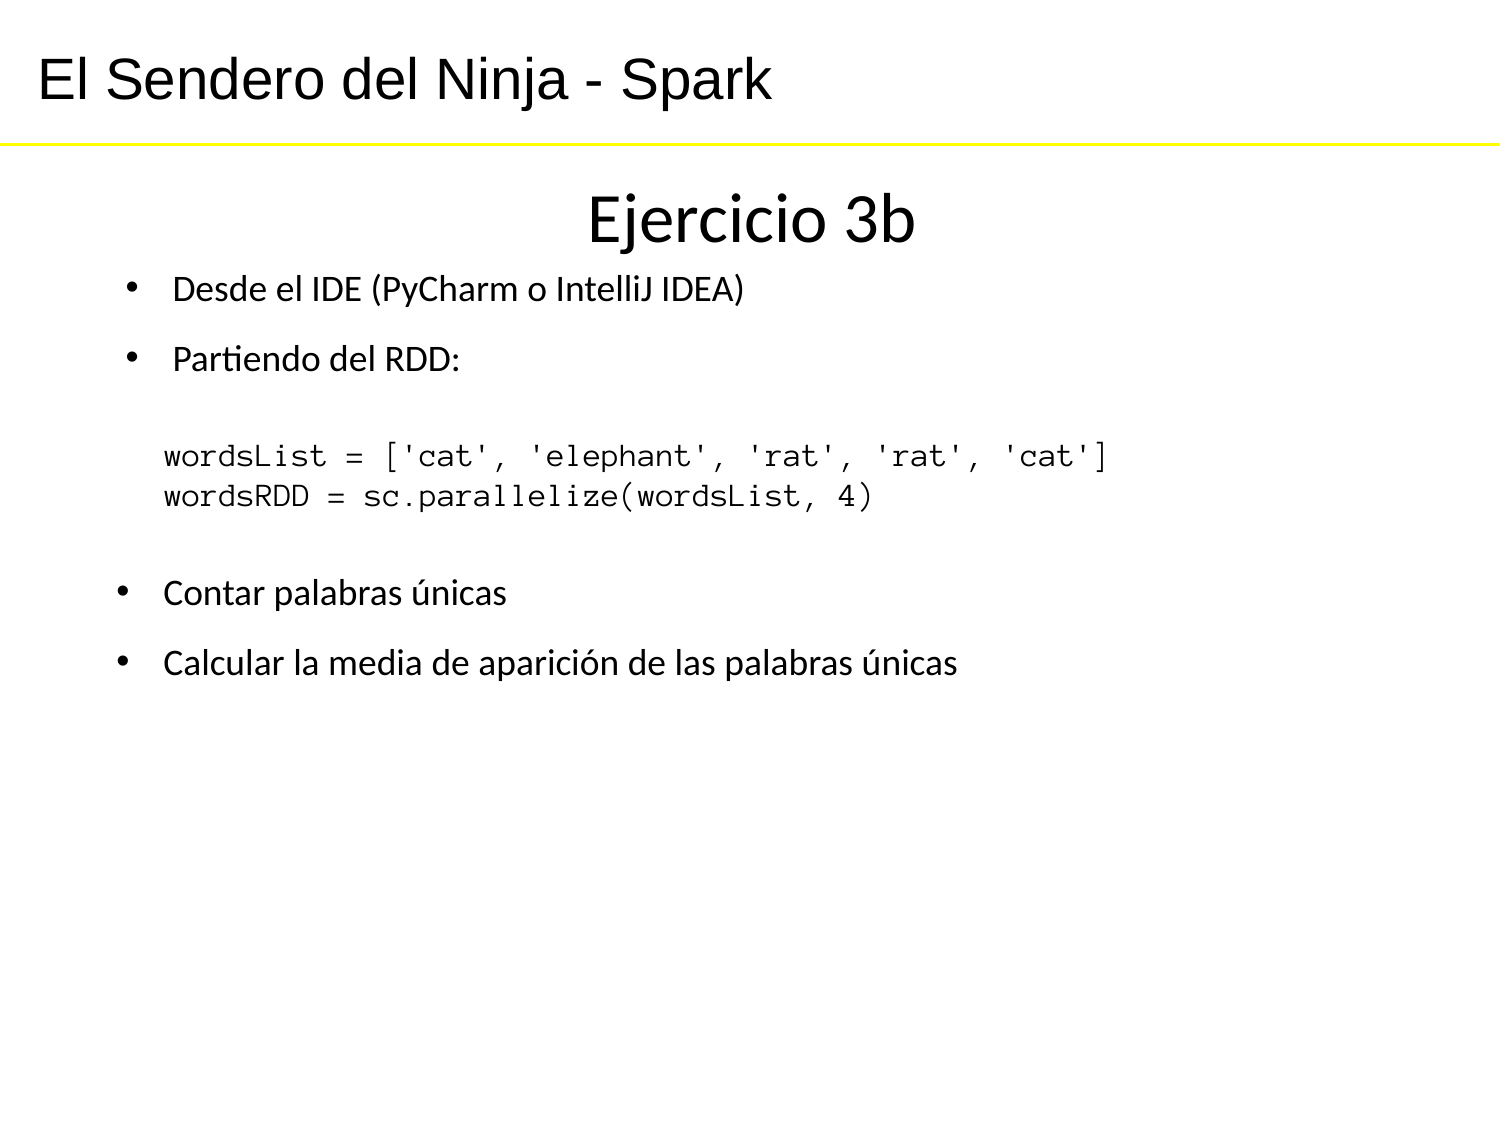

Ejercicio 3b
Desde el IDE (PyCharm o IntelliJ IDEA)
Partiendo del RDD:
wordsList = ['cat', 'elephant', 'rat', 'rat', 'cat']
wordsRDD = sc.parallelize(wordsList, 4)
Contar palabras únicas
Calcular la media de aparición de las palabras únicas